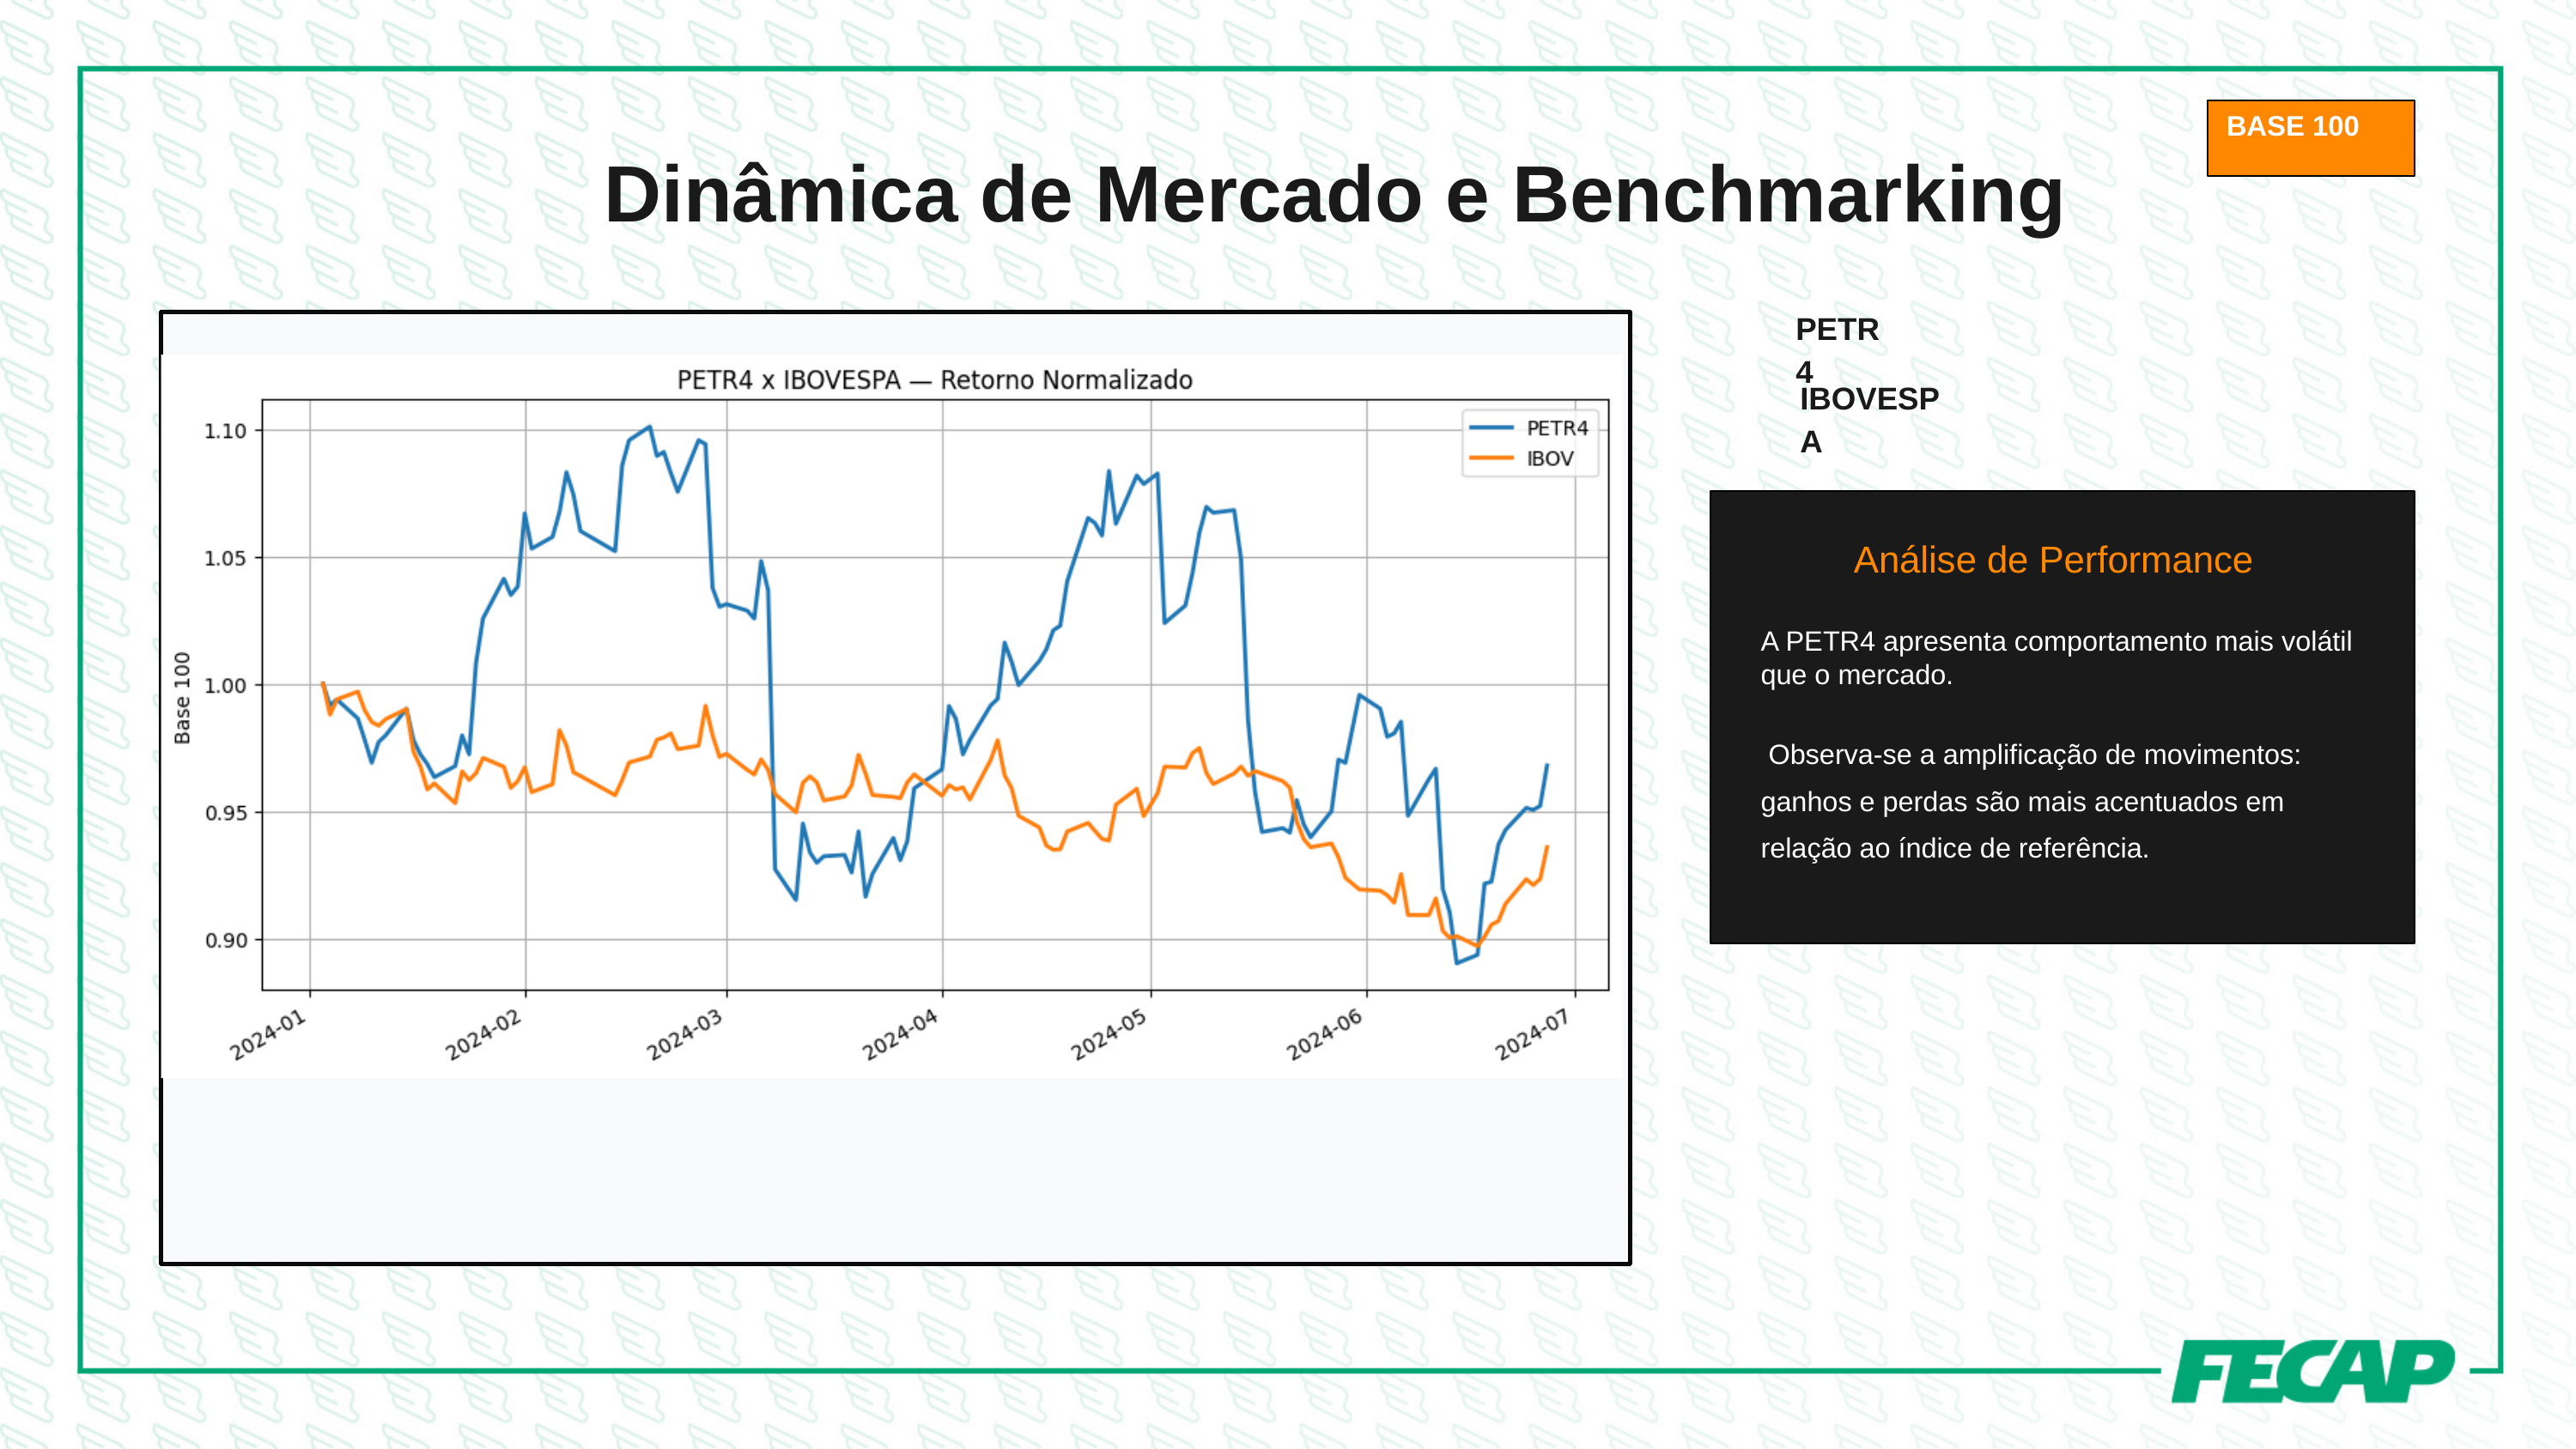

BASE 100
Dinâmica de Mercado e Benchmarking
PETR4

IBOVESPA

Análise de Performance
A PETR4 apresenta comportamento mais volátil que o mercado.

 Observa-se a amplificação de movimentos: ganhos e perdas são mais acentuados em relação ao índice de referência.